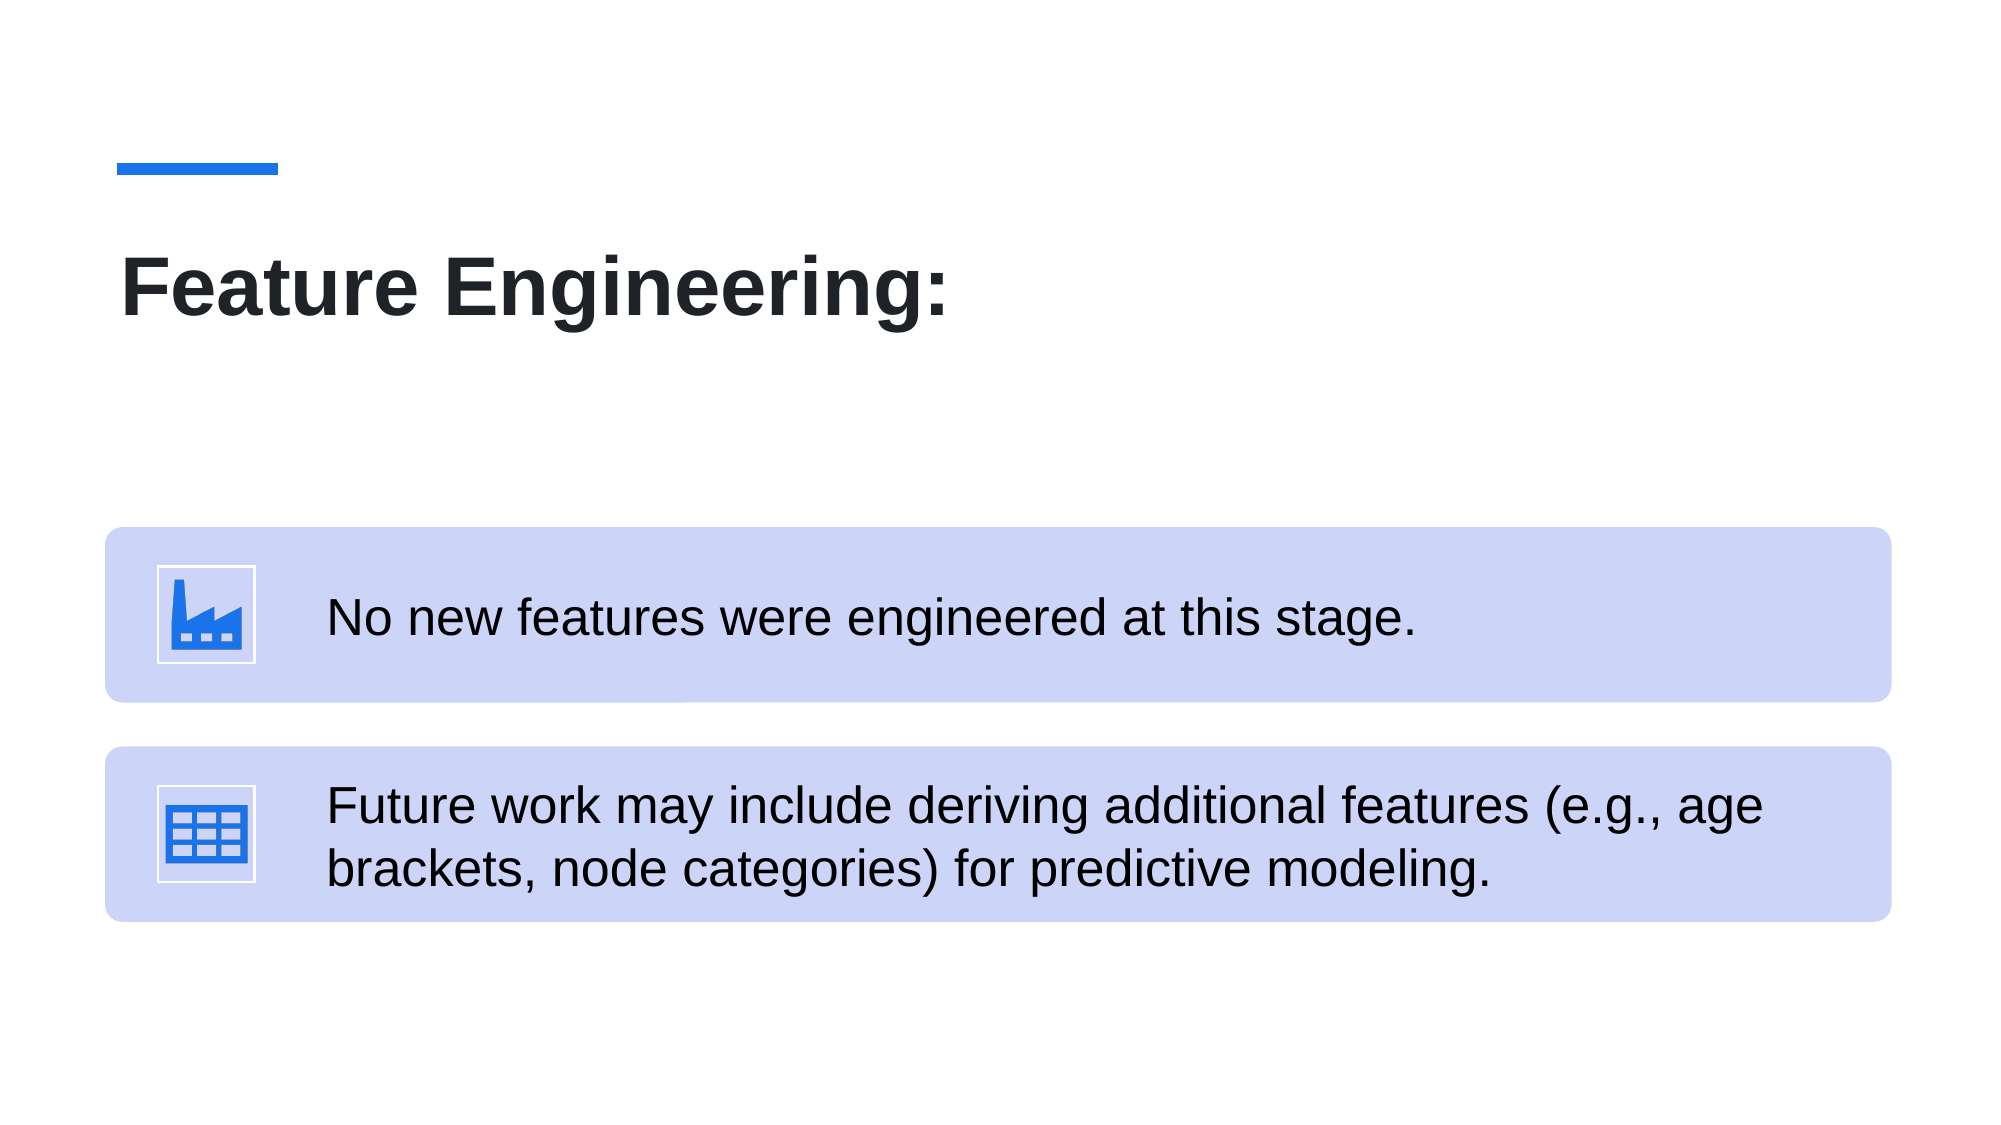

# Feature Engineering:
No new features were engineered at this stage.
Future work may include deriving additional features (e.g., age brackets, node categories) for predictive modeling.